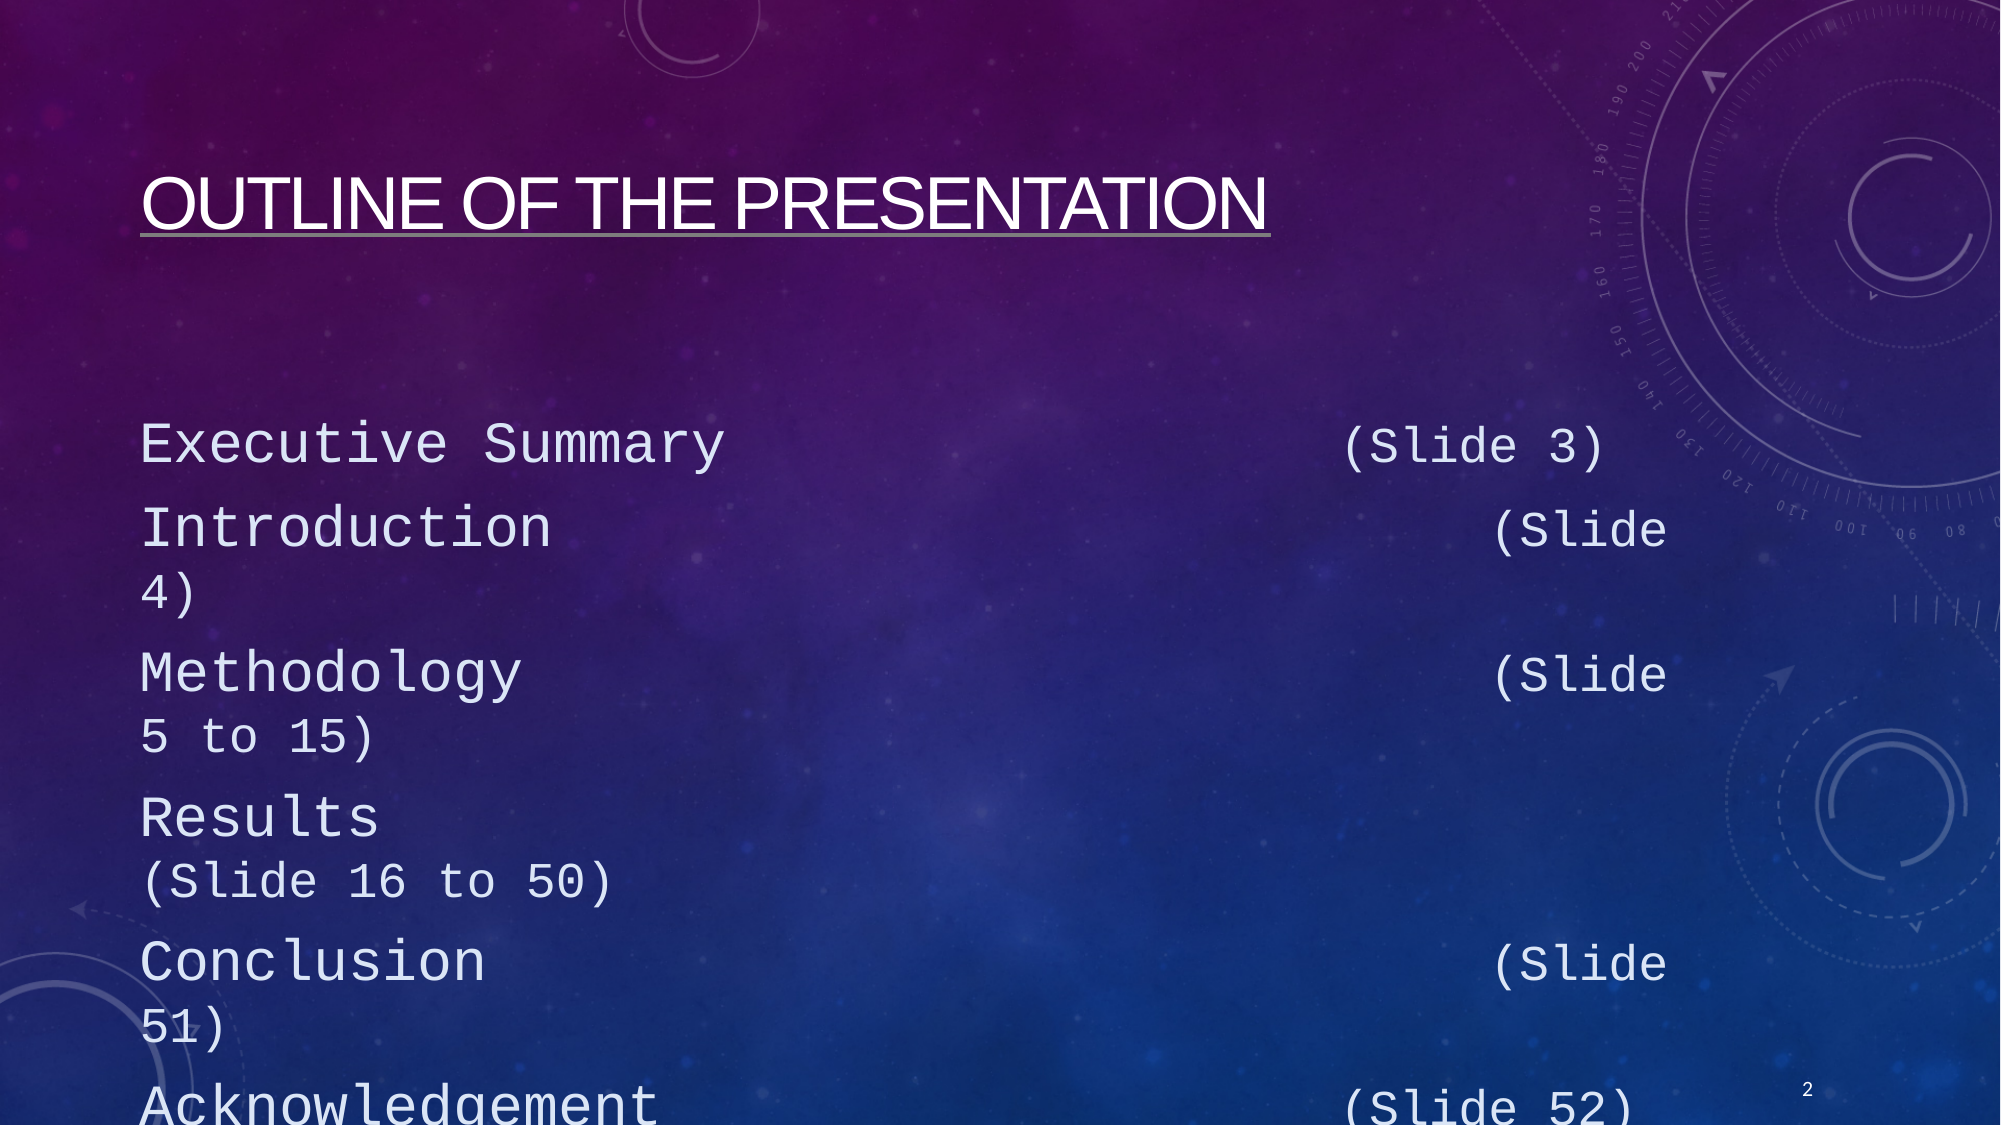

# Outline of the presentation
Executive Summary 				(Slide 3)
Introduction 							(Slide 4)
Methodology 							(Slide 5 to 15)
Results 									(Slide 16 to 50)
Conclusion 							(Slide 51)
Acknowledgement 					(Slide 52)
2